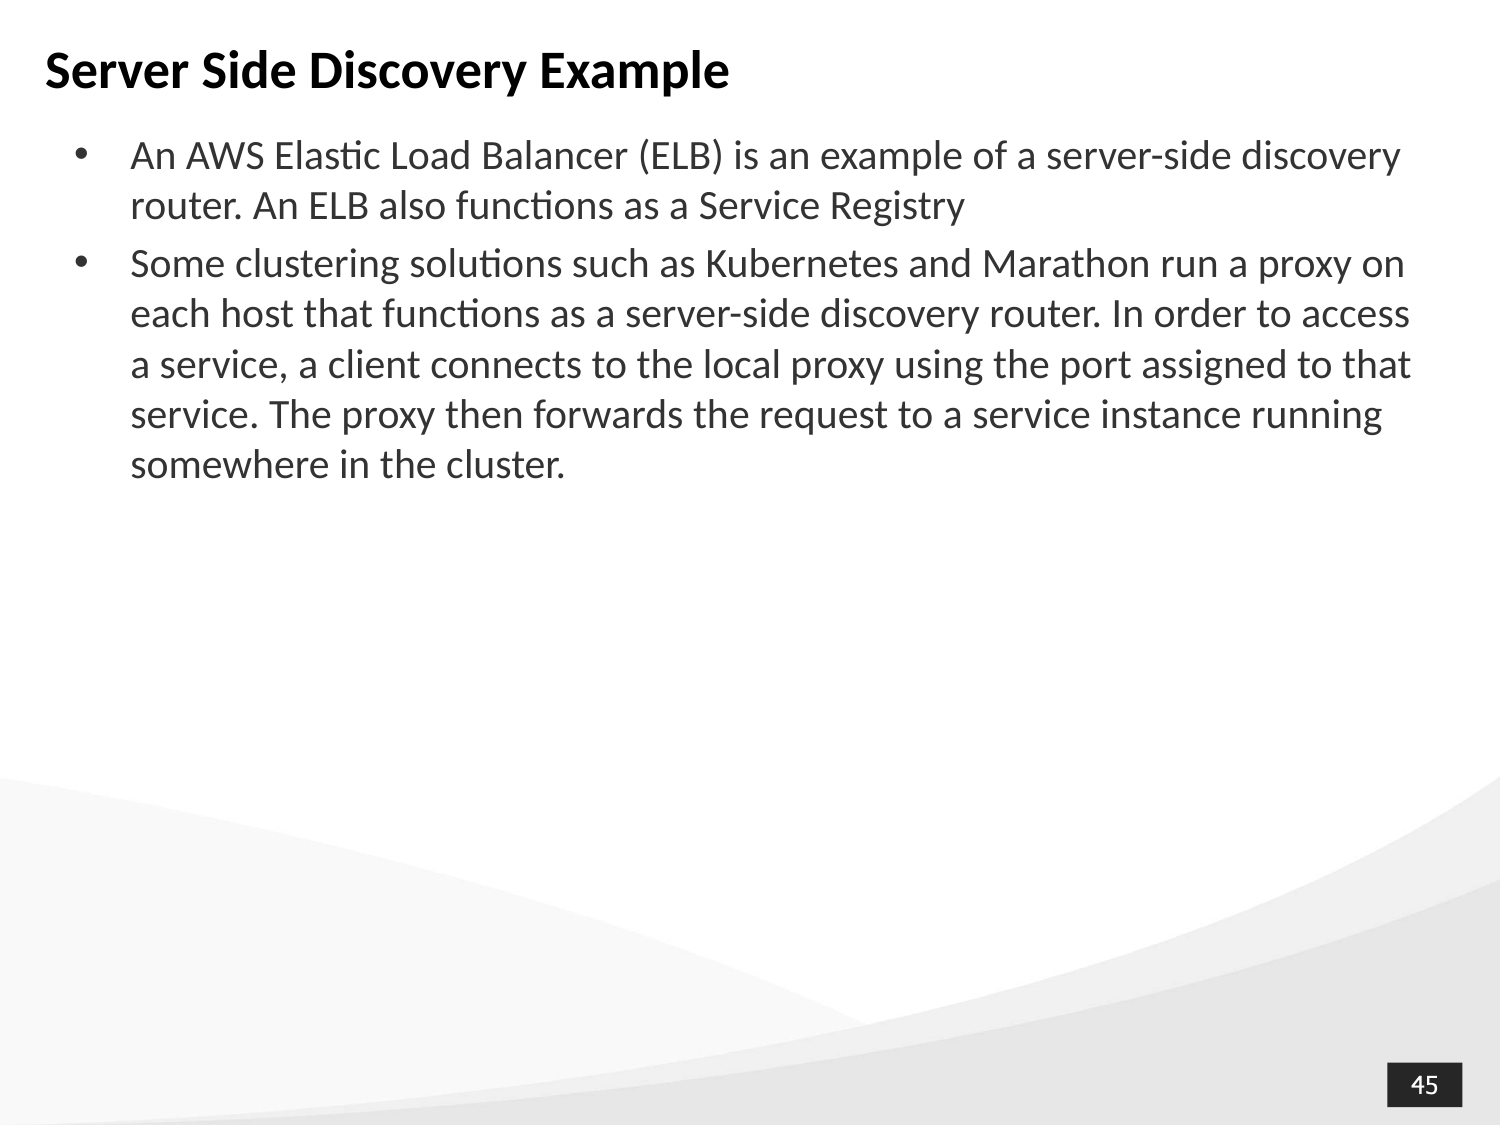

# Server Side Discovery Example
An AWS Elastic Load Balancer (ELB) is an example of a server-side discovery router. An ELB also functions as a Service Registry
Some clustering solutions such as Kubernetes and Marathon run a proxy on each host that functions as a server-side discovery router. In order to access a service, a client connects to the local proxy using the port assigned to that service. The proxy then forwards the request to a service instance running somewhere in the cluster.